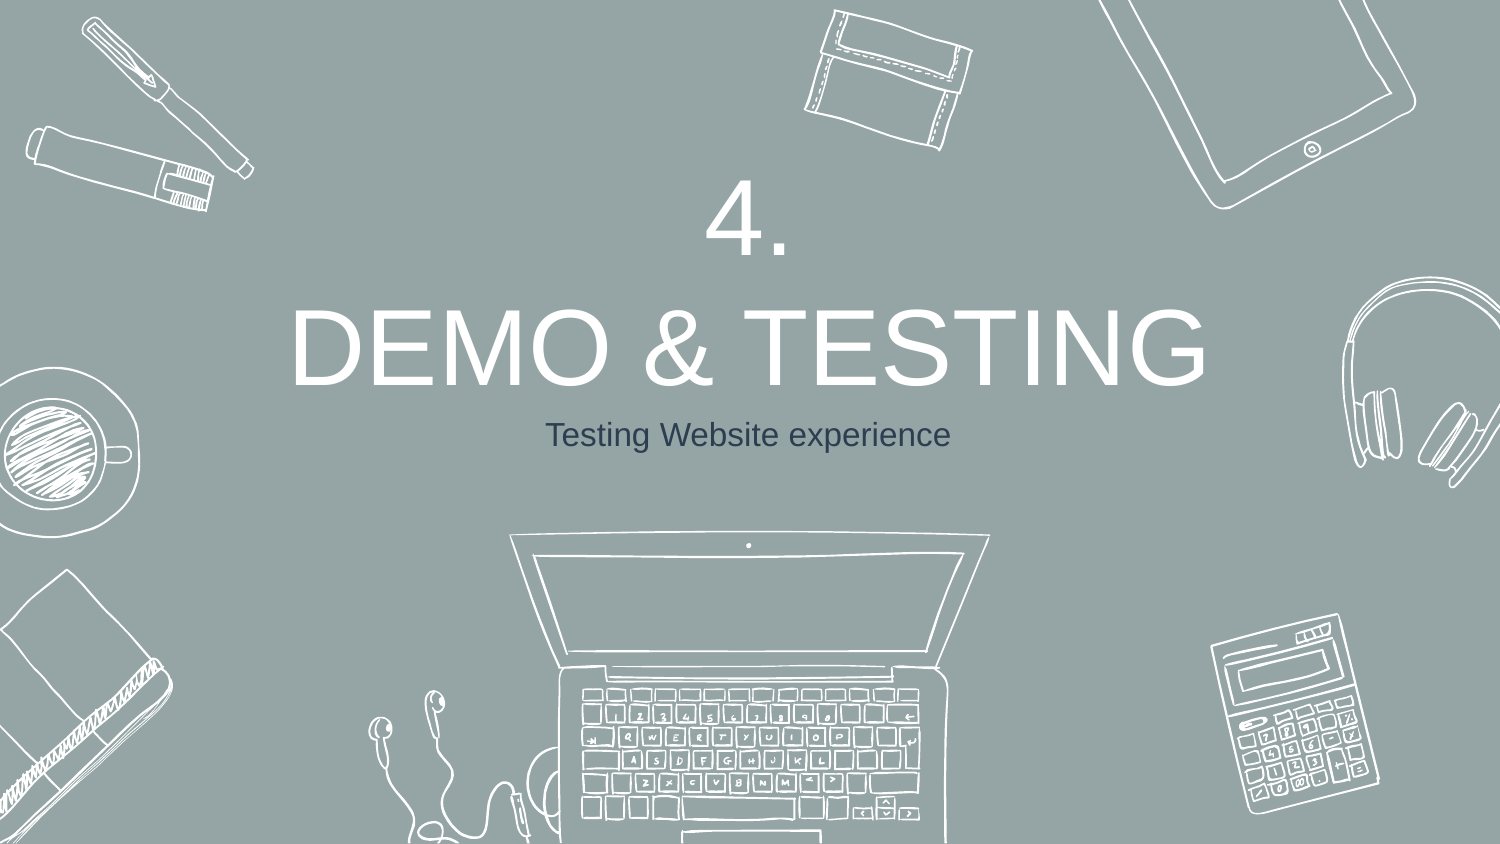

# 4. DEMO & TESTING
Testing Website experience